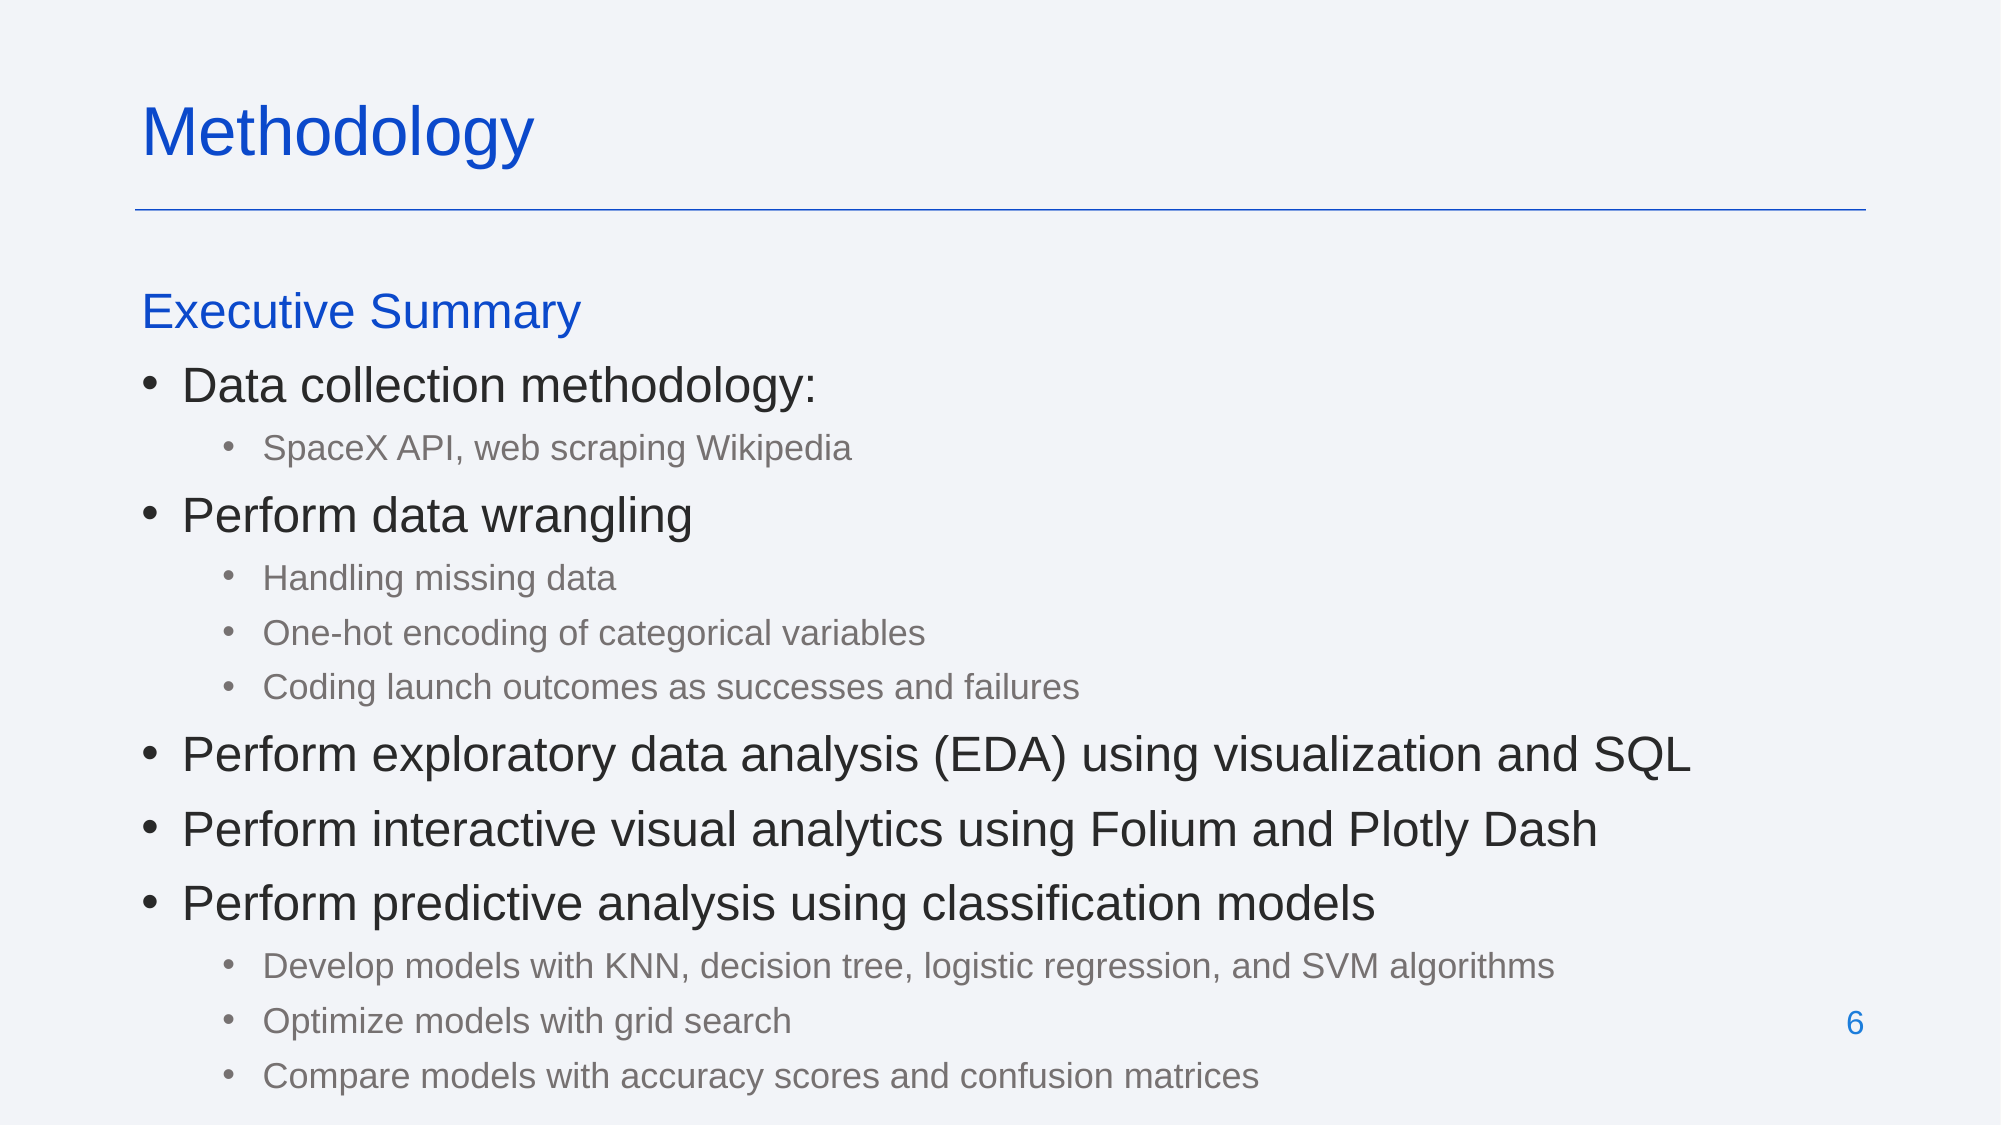

Methodology
Executive Summary
Data collection methodology:
SpaceX API, web scraping Wikipedia
Perform data wrangling
Handling missing data
One-hot encoding of categorical variables
Coding launch outcomes as successes and failures
Perform exploratory data analysis (EDA) using visualization and SQL
Perform interactive visual analytics using Folium and Plotly Dash
Perform predictive analysis using classification models
Develop models with KNN, decision tree, logistic regression, and SVM algorithms
Optimize models with grid search
Compare models with accuracy scores and confusion matrices

6